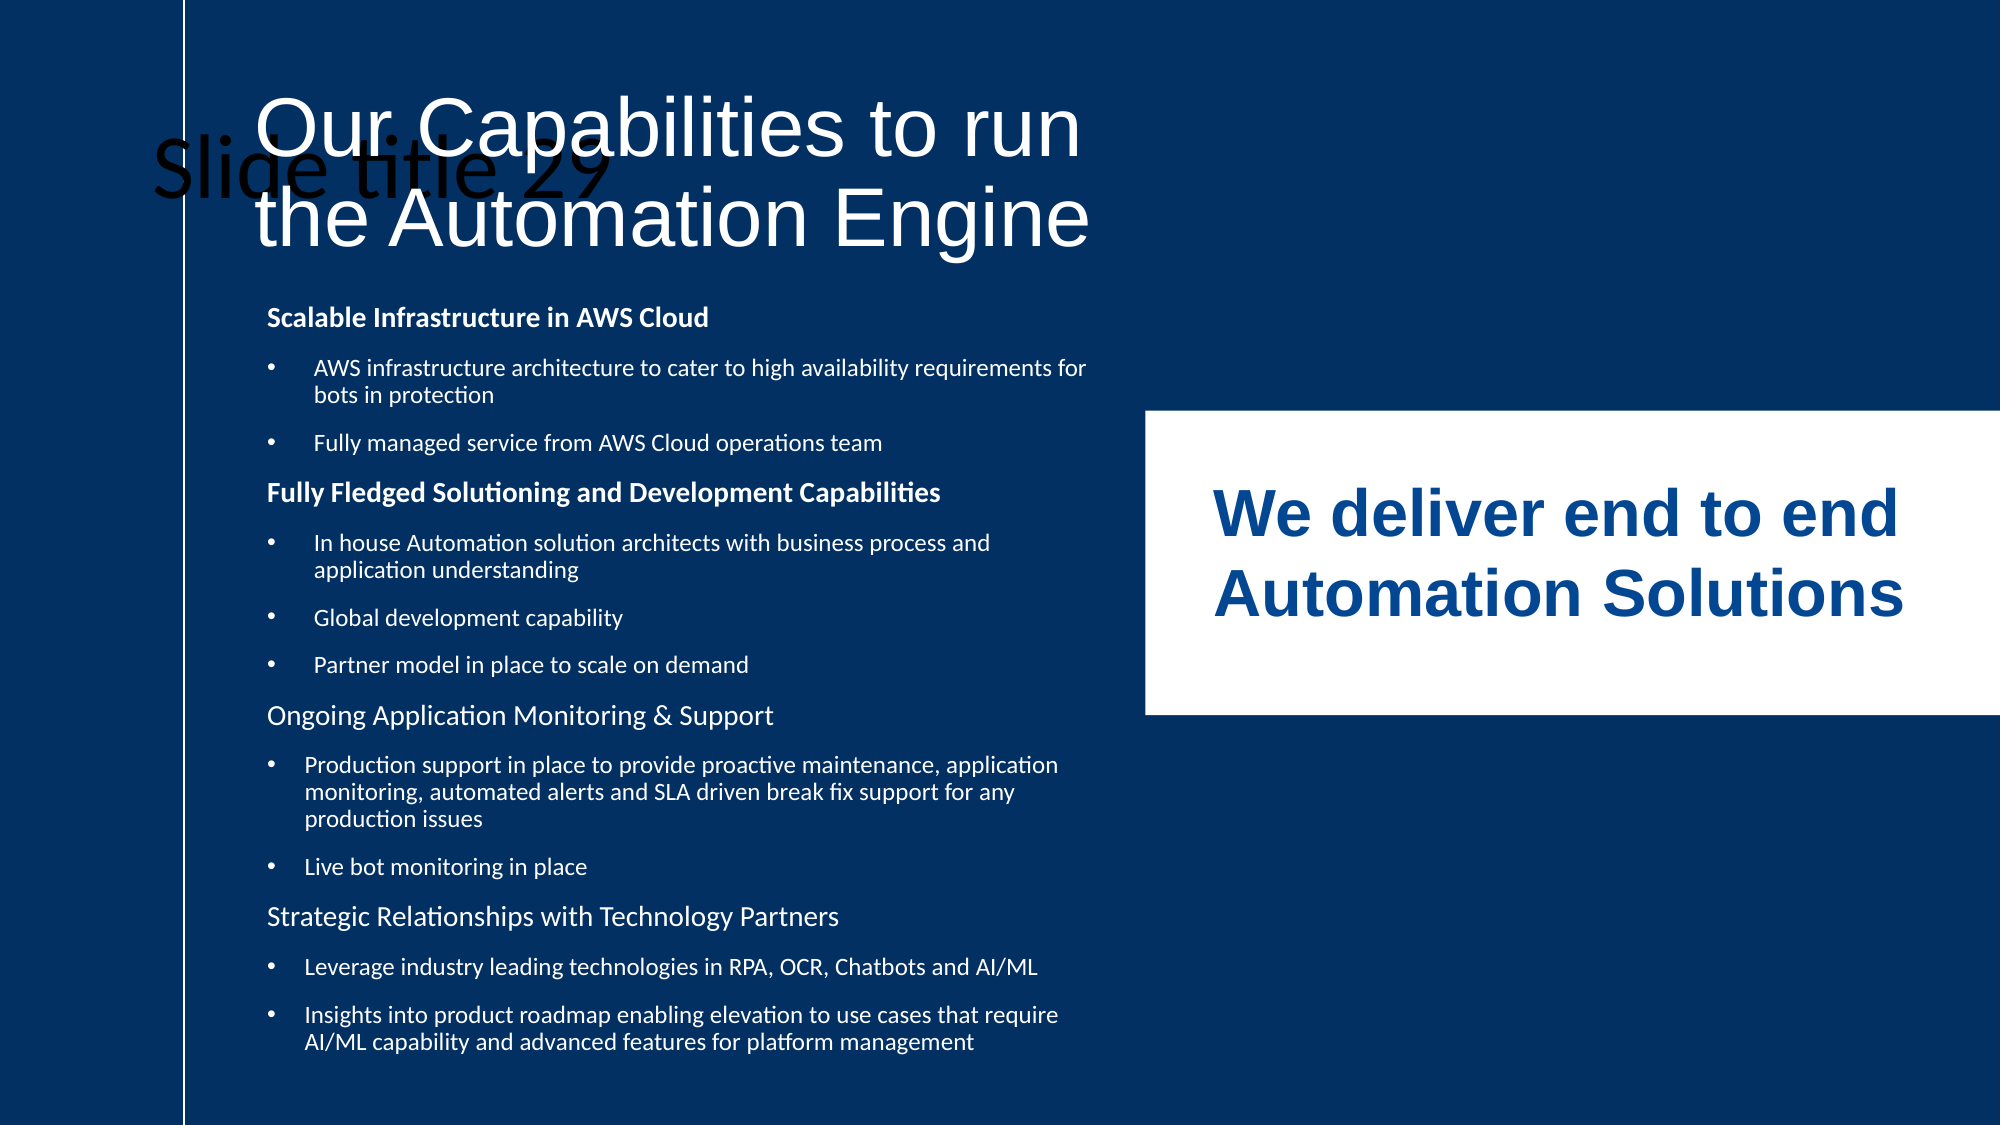

Our Capabilities to run the Automation Engine
# Slide title 29
Scalable Infrastructure in AWS Cloud
AWS infrastructure architecture to cater to high availability requirements for bots in protection
Fully managed service from AWS Cloud operations team
Fully Fledged Solutioning and Development Capabilities
In house Automation solution architects with business process and application understanding
Global development capability
Partner model in place to scale on demand
Ongoing Application Monitoring & Support
Production support in place to provide proactive maintenance, application monitoring, automated alerts and SLA driven break fix support for any production issues
Live bot monitoring in place
Strategic Relationships with Technology Partners
Leverage industry leading technologies in RPA, OCR, Chatbots and AI/ML
Insights into product roadmap enabling elevation to use cases that require AI/ML capability and advanced features for platform management

We deliver end to end Automation Solutions